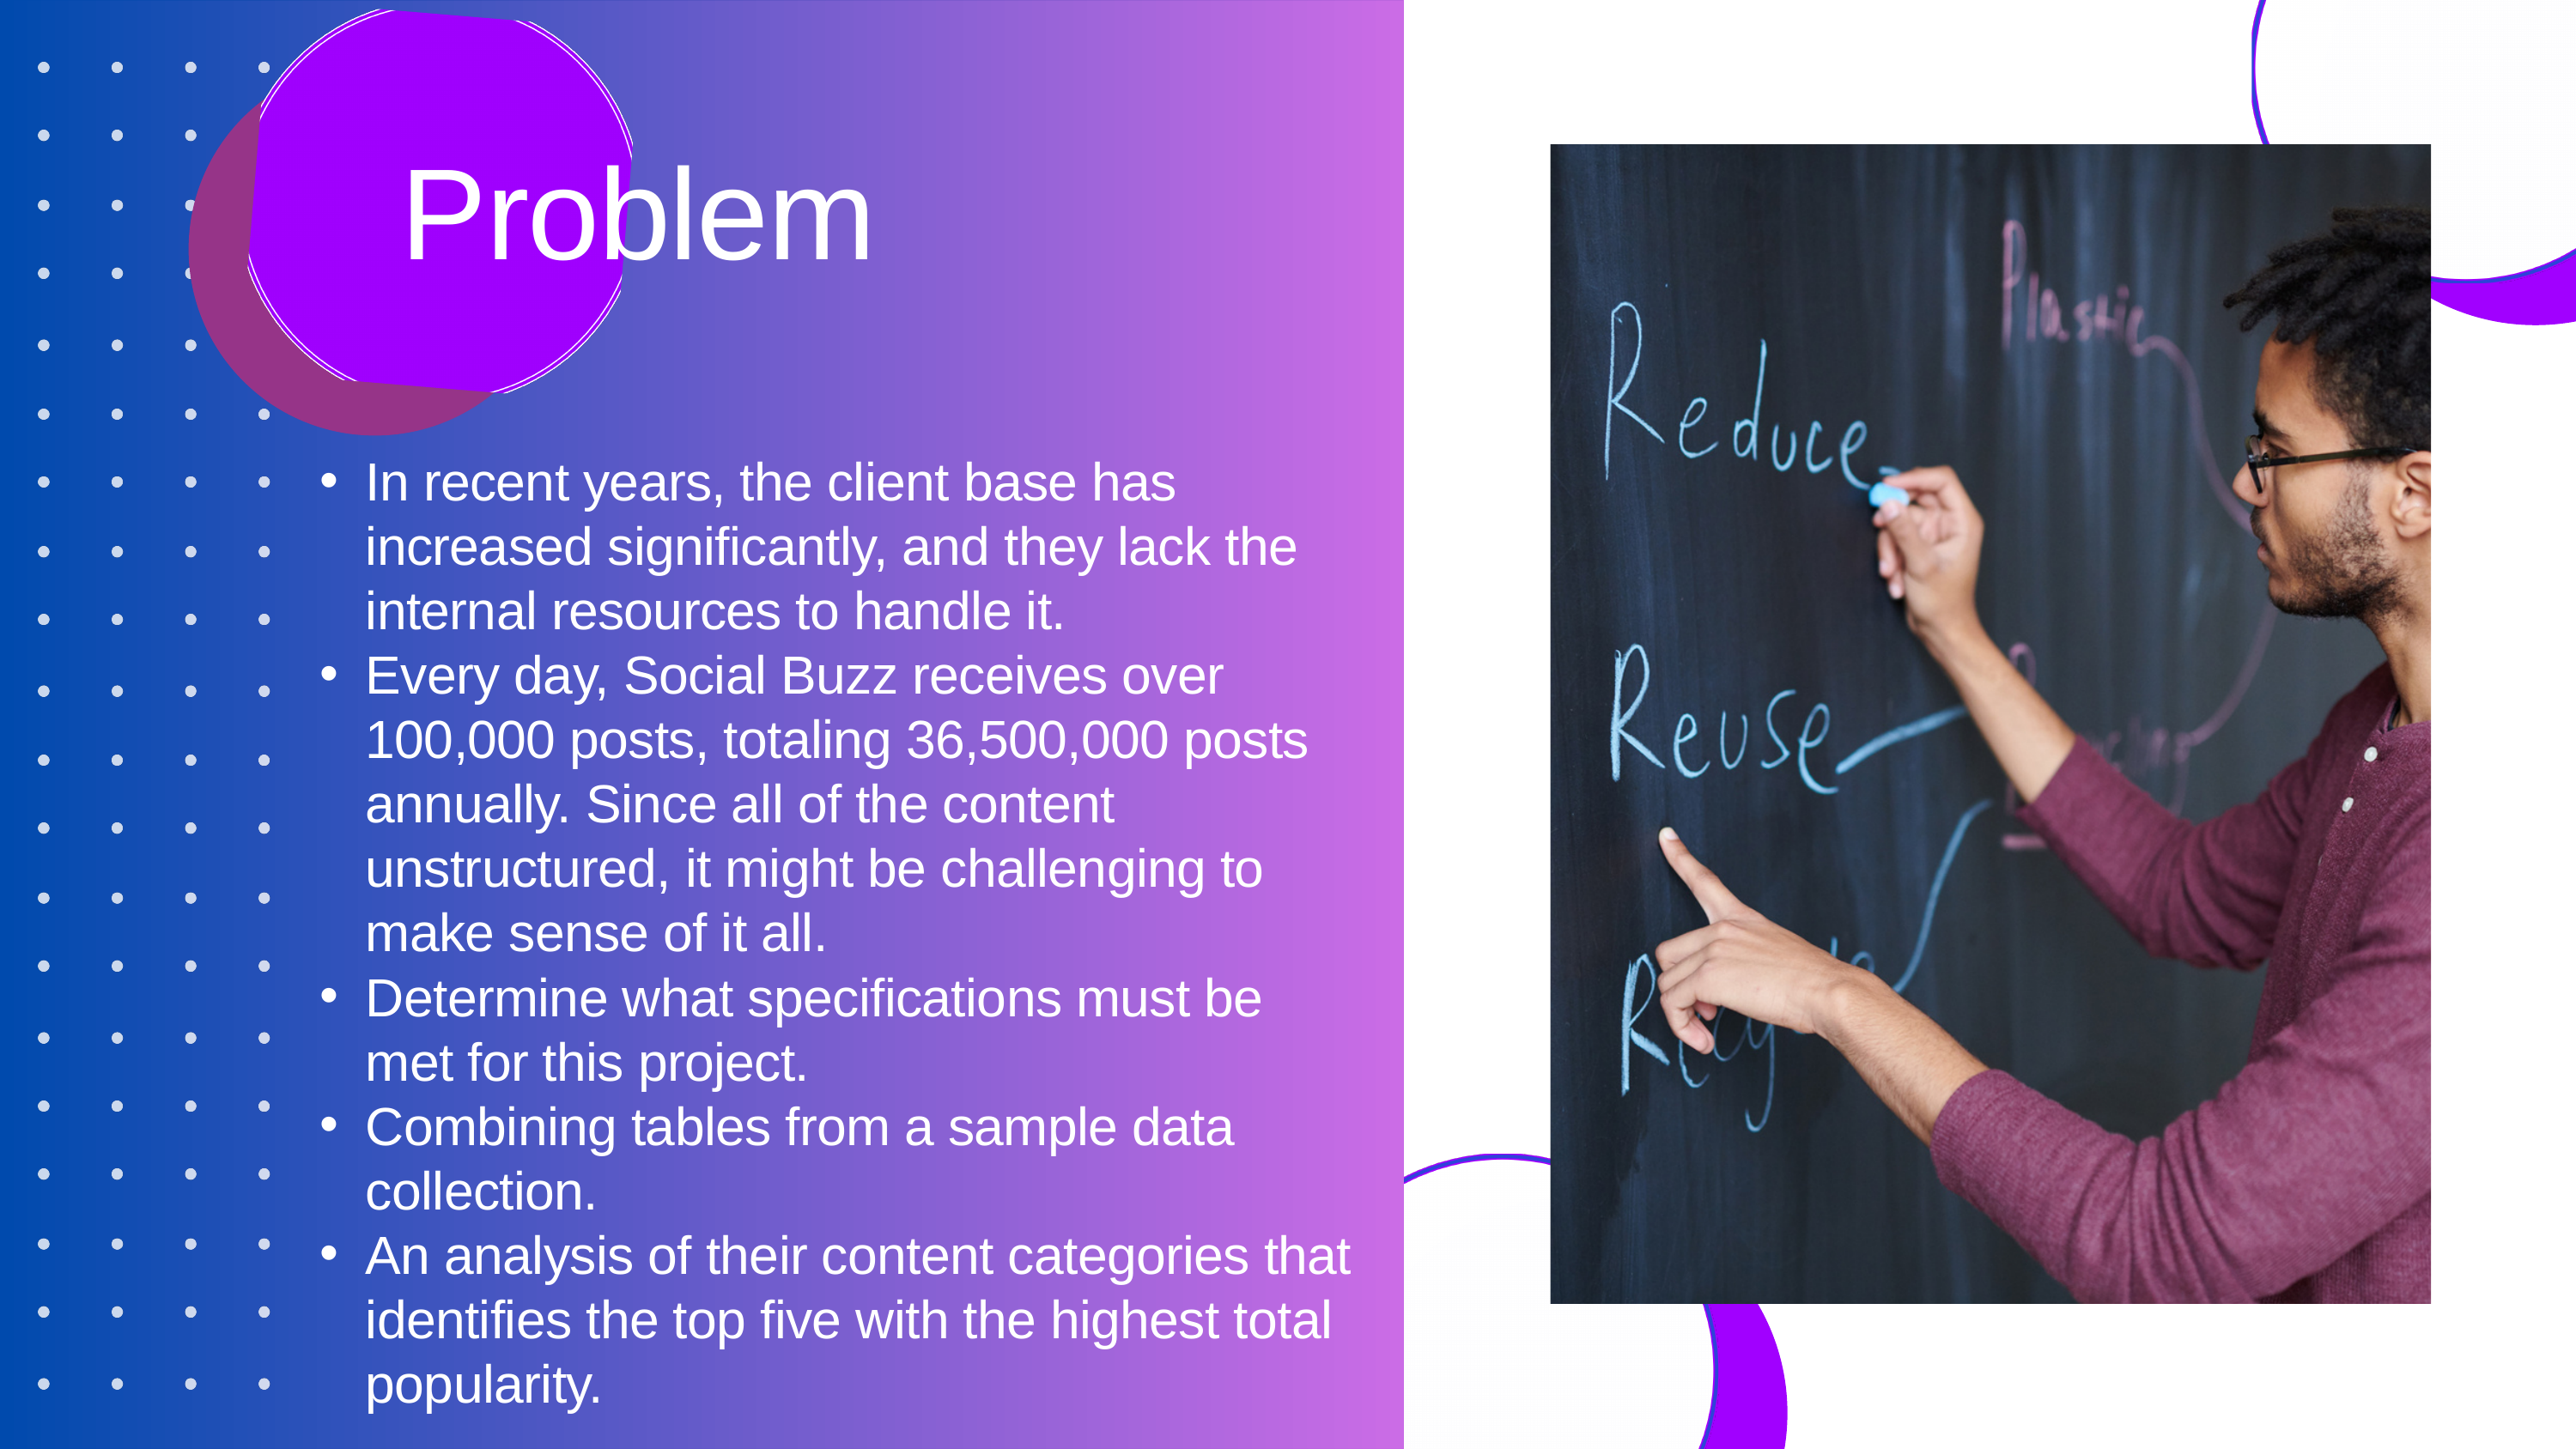

Problem

In recent years, the client base has increased significantly, and they lack the internal resources to handle it.
Every day, Social Buzz receives over 100,000 posts, totaling 36,500,000 posts annually. Since all of the content unstructured, it might be challenging to make sense of it all.
Determine what specifications must be met for this project.
Combining tables from a sample data collection.
An analysis of their content categories that identifies the top five with the highest total popularity.